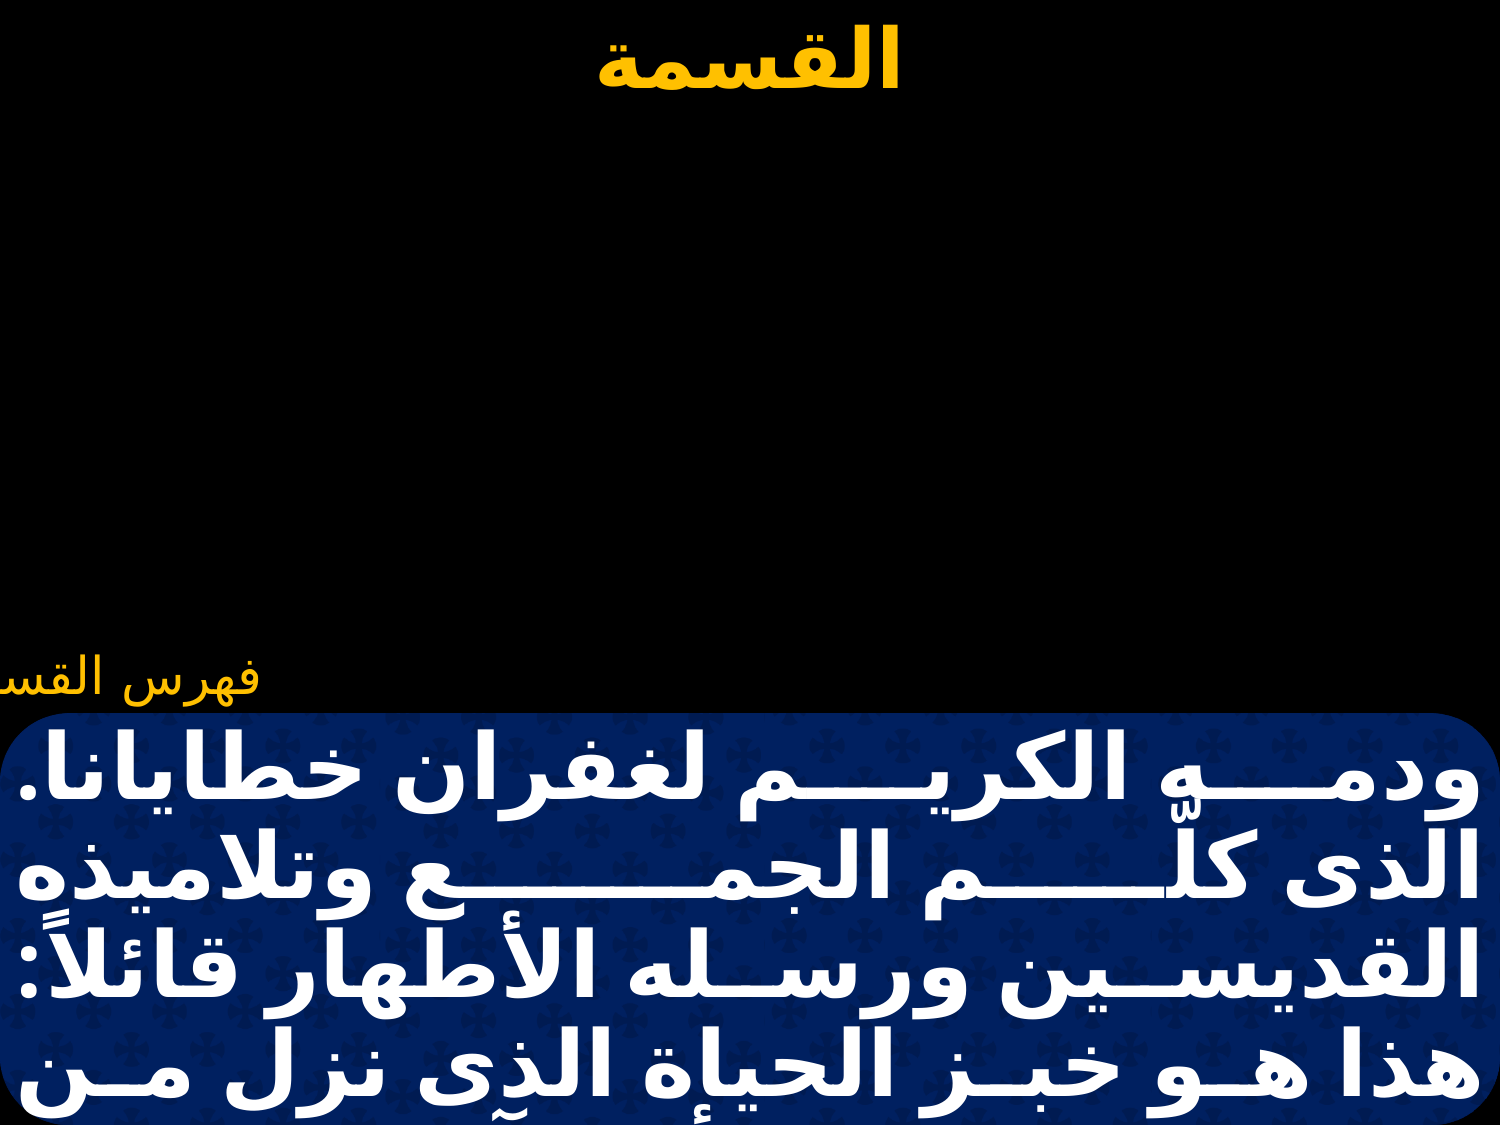

#
ودمه الكريم لغفران خطايانا. الذى كلَّم الجمــع وتلاميذه القديسين ورسله الأطهار قائلاً: هذا هو خبز الحياة الذى نزل من السماء، ليس كما أكل آباءكم المن فى البرية وماتوا.